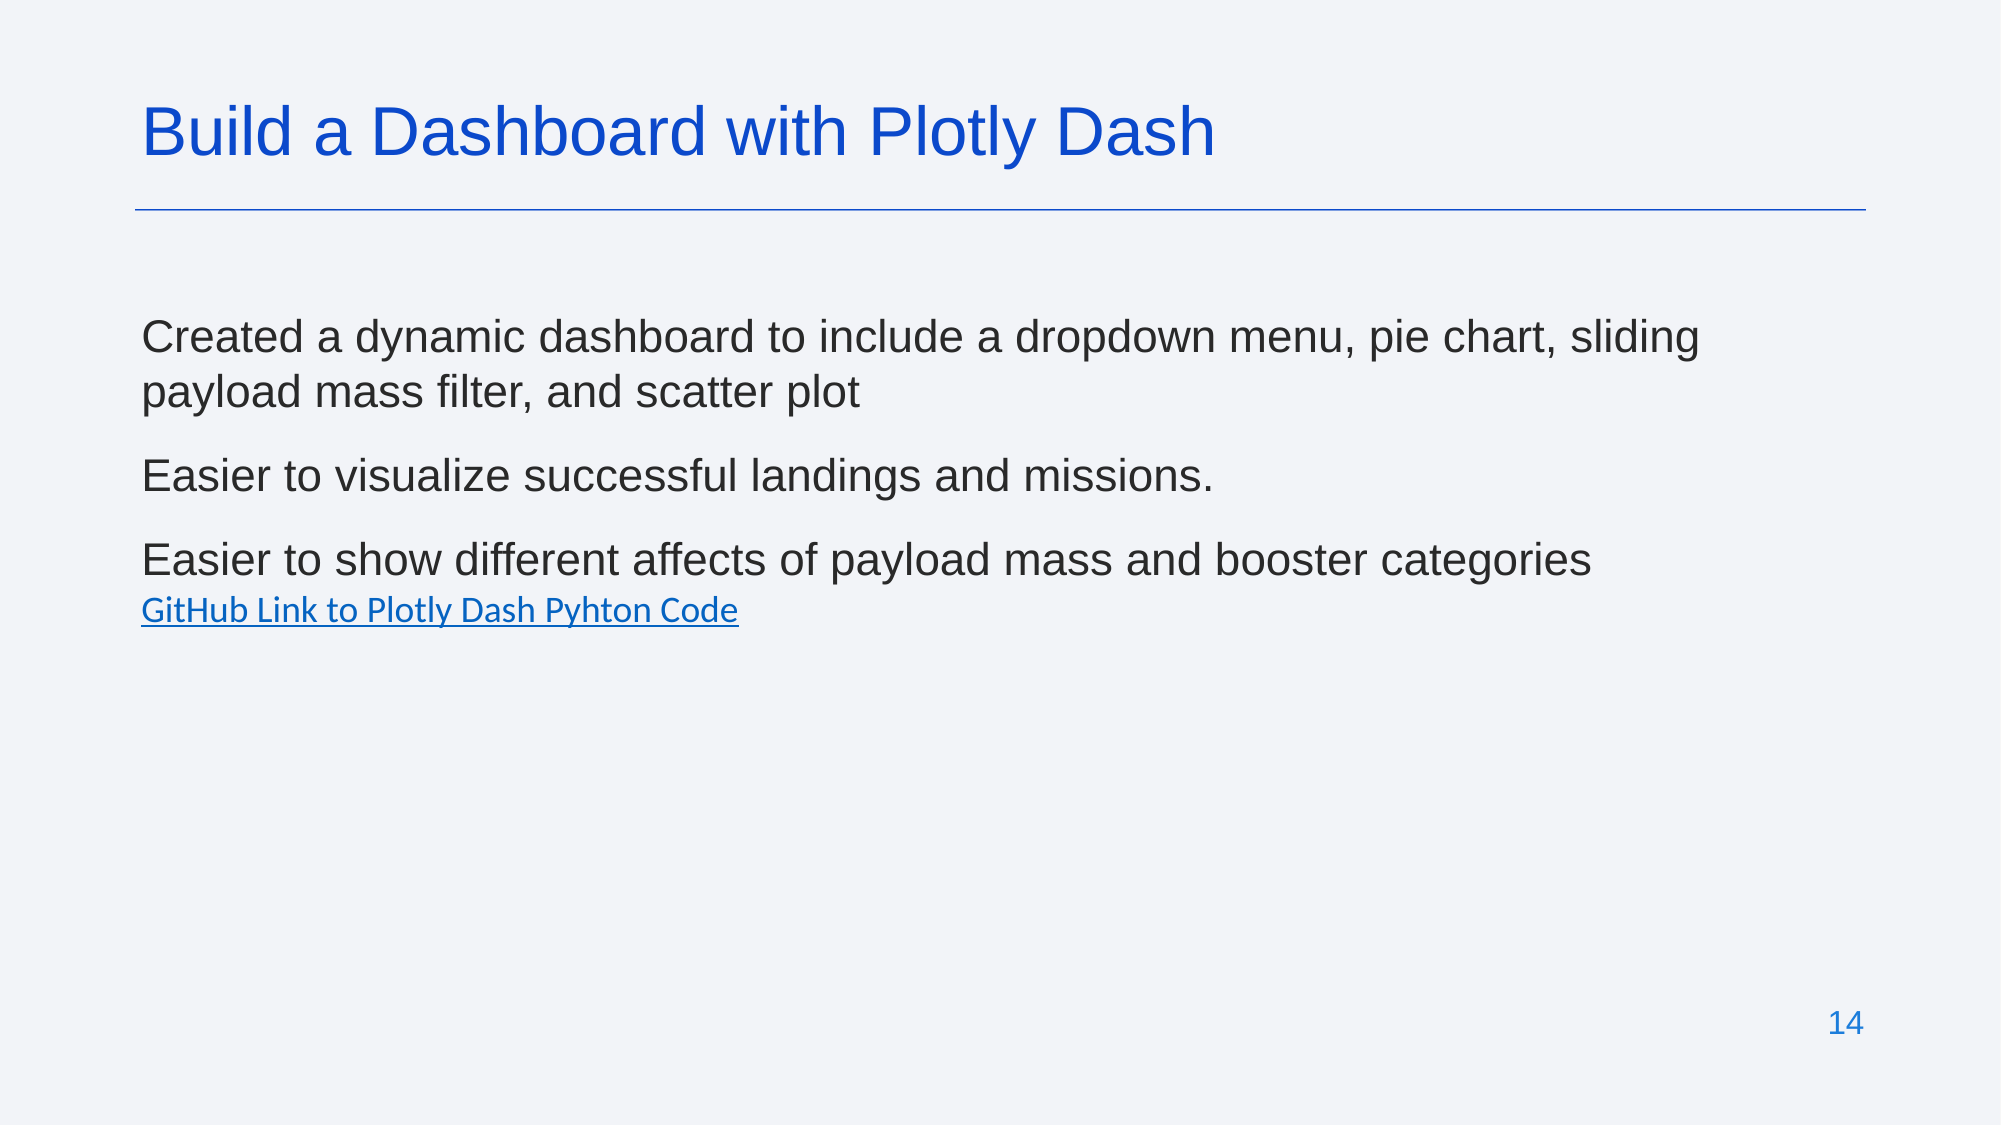

Build a Dashboard with Plotly Dash
Created a dynamic dashboard to include a dropdown menu, pie chart, sliding payload mass filter, and scatter plot
Easier to visualize successful landings and missions.
Easier to show different affects of payload mass and booster categories
GitHub Link to Plotly Dash Pyhton Code
14